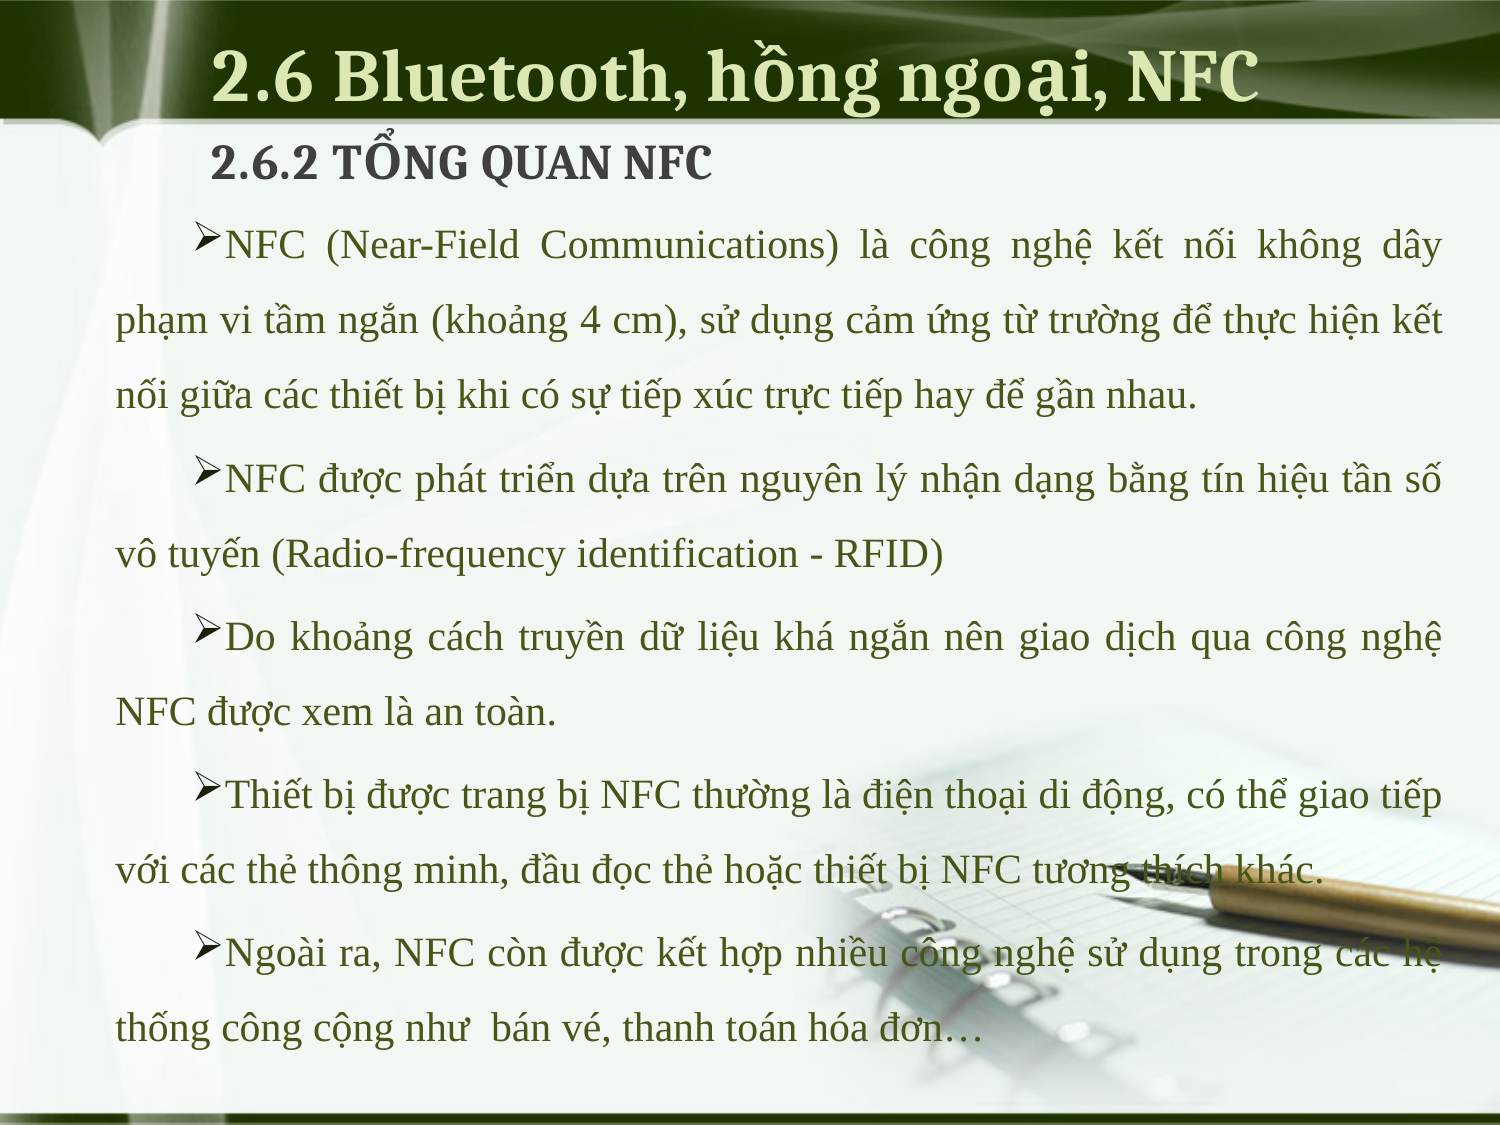

# 2.6 Bluetooth, hồng ngoại, NFC
2.6.2 TỔNG QUAN NFC
NFC (Near-Field Communications) là công nghệ kết nối không dây phạm vi tầm ngắn (khoảng 4 cm), sử dụng cảm ứng từ trường để thực hiện kết nối giữa các thiết bị khi có sự tiếp xúc trực tiếp hay để gần nhau.
NFC được phát triển dựa trên nguyên lý nhận dạng bằng tín hiệu tần số vô tuyến (Radio-frequency identification - RFID)
Do khoảng cách truyền dữ liệu khá ngắn nên giao dịch qua công nghệ NFC được xem là an toàn.
Thiết bị được trang bị NFC thường là điện thoại di động, có thể giao tiếp với các thẻ thông minh, đầu đọc thẻ hoặc thiết bị NFC tương thích khác.
Ngoài ra, NFC còn được kết hợp nhiều công nghệ sử dụng trong các hệ thống công cộng như  bán vé, thanh toán hóa đơn…